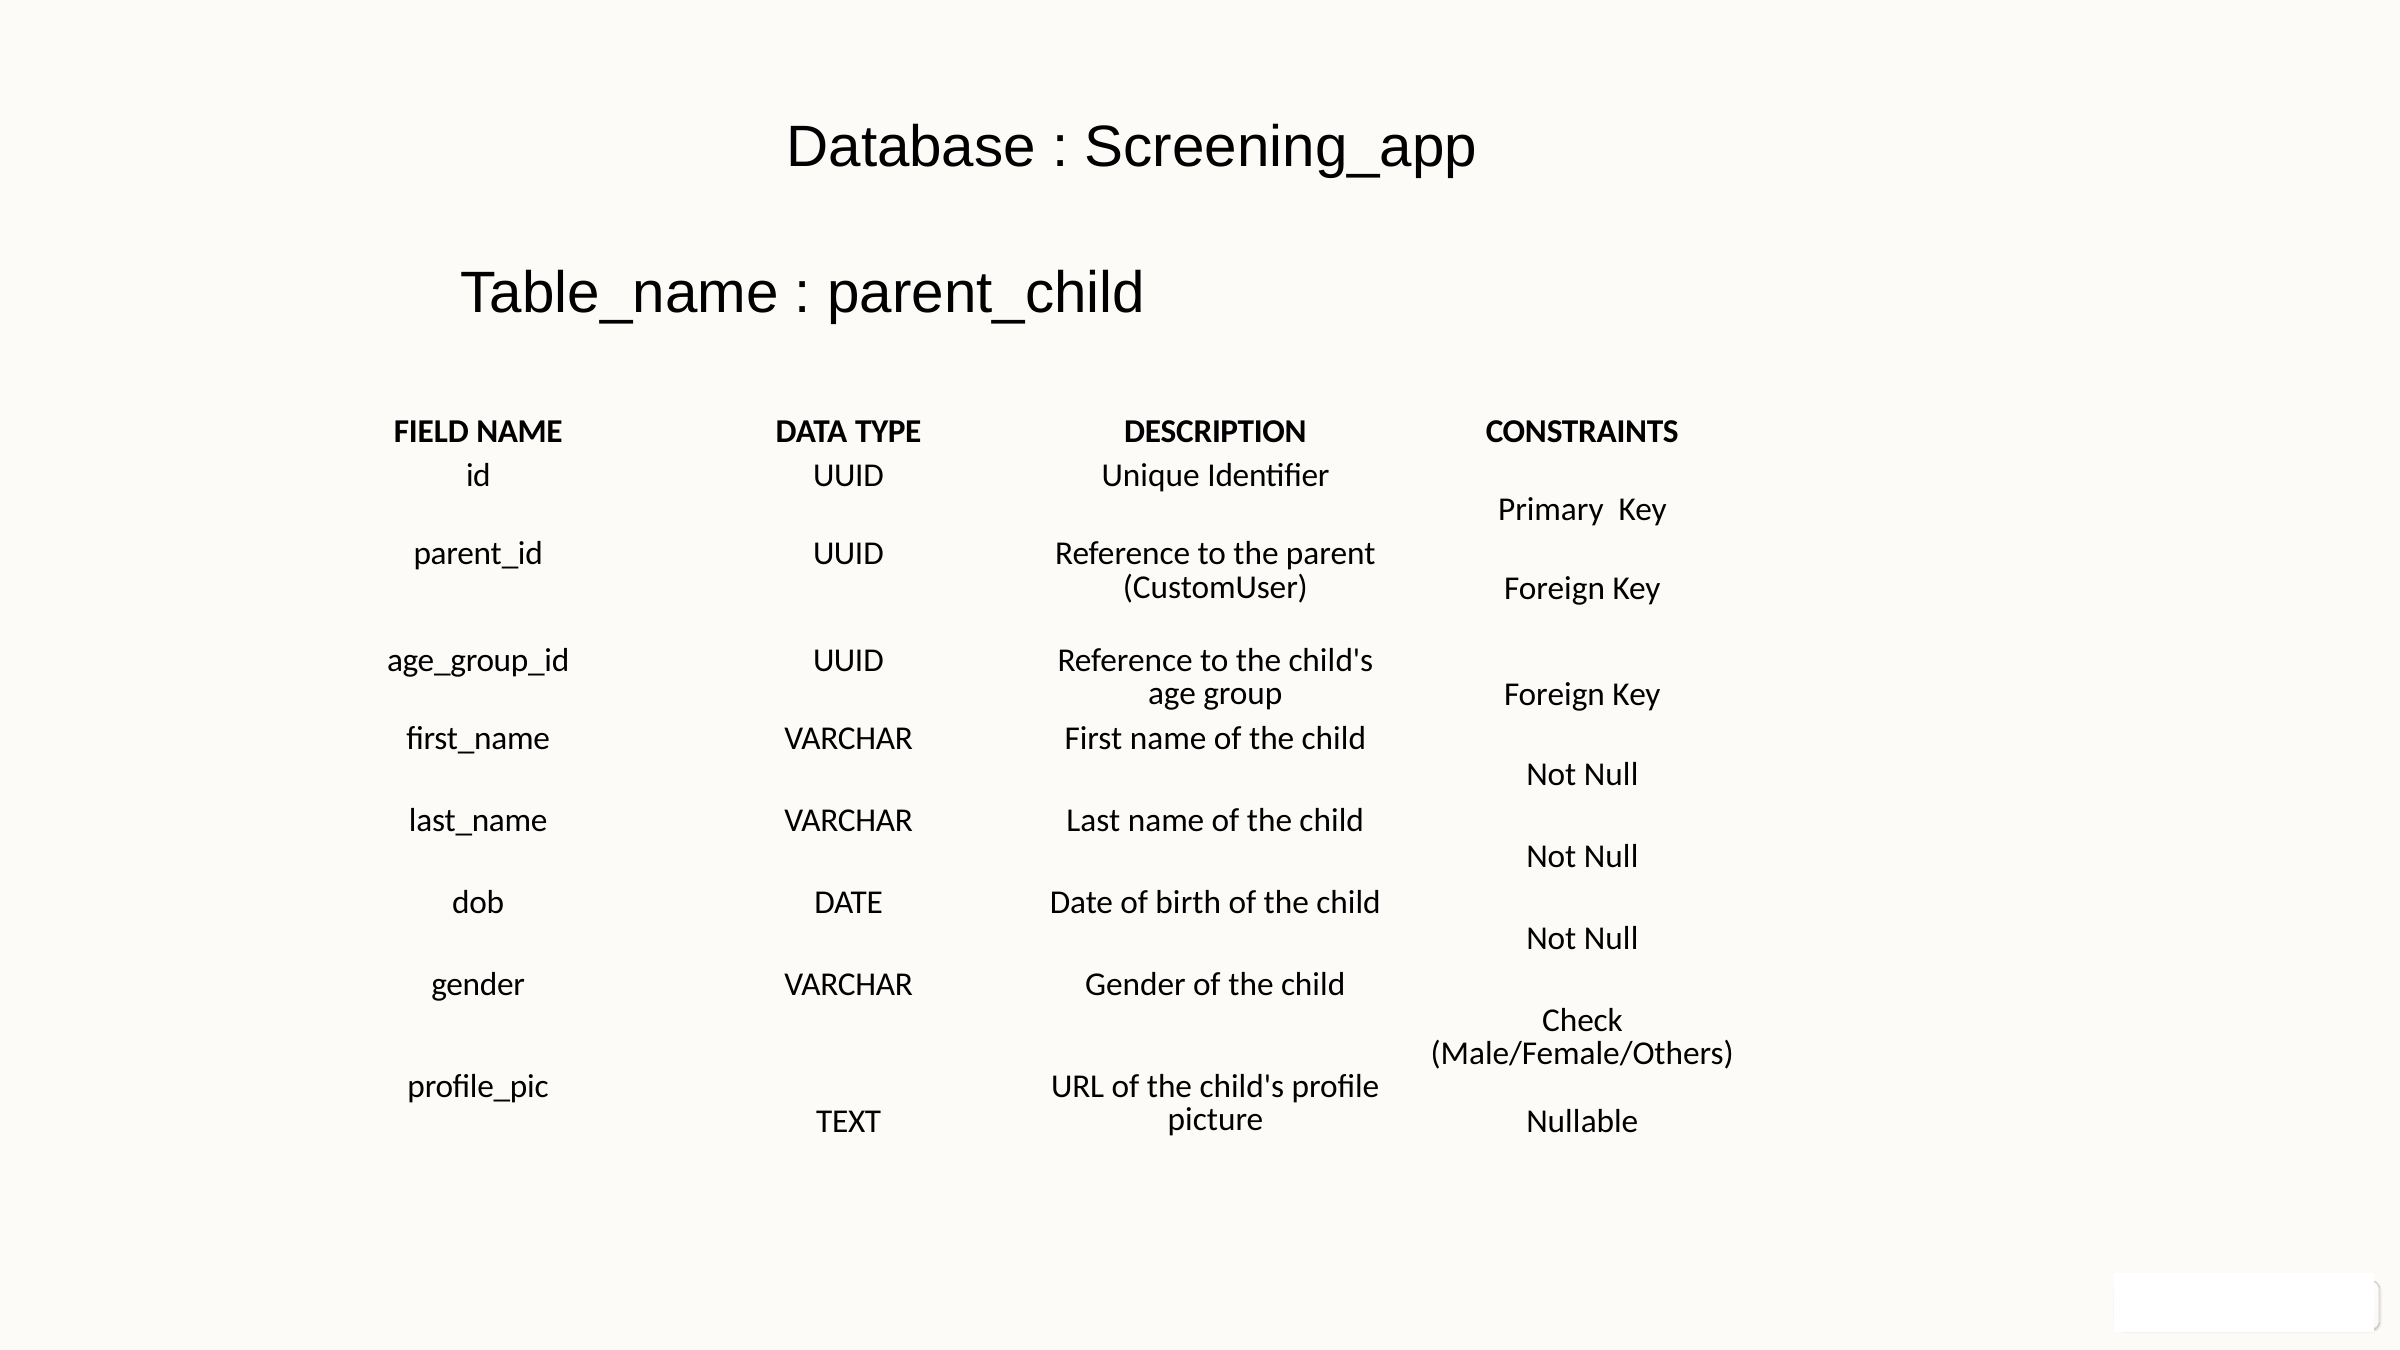

Database : Screening_app
Table_name : parent_child
| FIELD NAME | DATA TYPE | DESCRIPTION | CONSTRAINTS |
| --- | --- | --- | --- |
| id | UUID | Unique Identifier | Primary Key |
| parent\_id | UUID | Reference to the parent (CustomUser) | Foreign Key |
| age\_group\_id | UUID | Reference to the child's age group | Foreign Key |
| first\_name | VARCHAR | First name of the child | Not Null |
| last\_name | VARCHAR | Last name of the child | Not Null |
| dob | DATE | Date of birth of the child | Not Null |
| gender | VARCHAR | Gender of the child | Check (Male/Female/Others) |
| profile\_pic | TEXT | URL of the child's profile picture | Nullable |